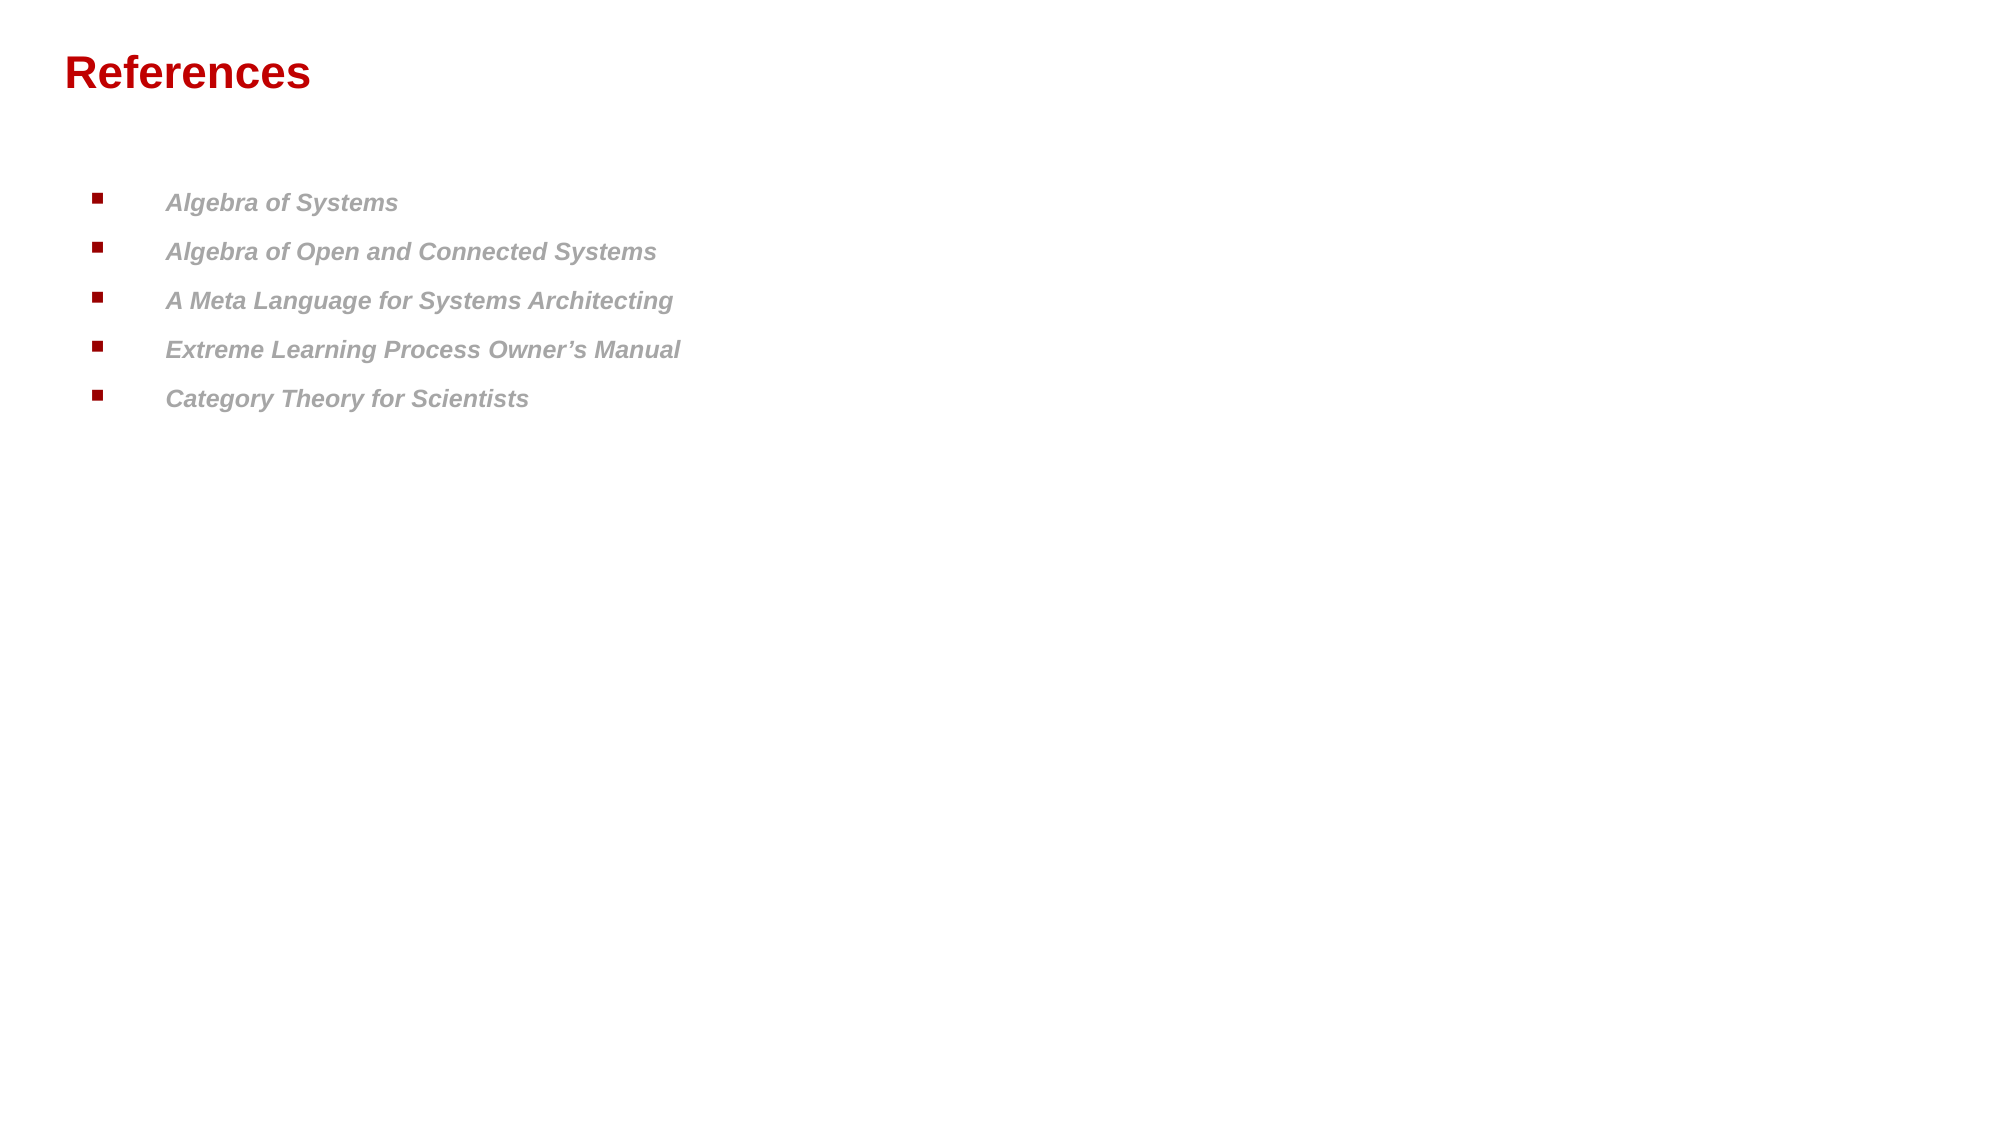

# References
Algebra of Systems
Algebra of Open and Connected Systems
A Meta Language for Systems Architecting
Extreme Learning Process Owner’s Manual
Category Theory for Scientists